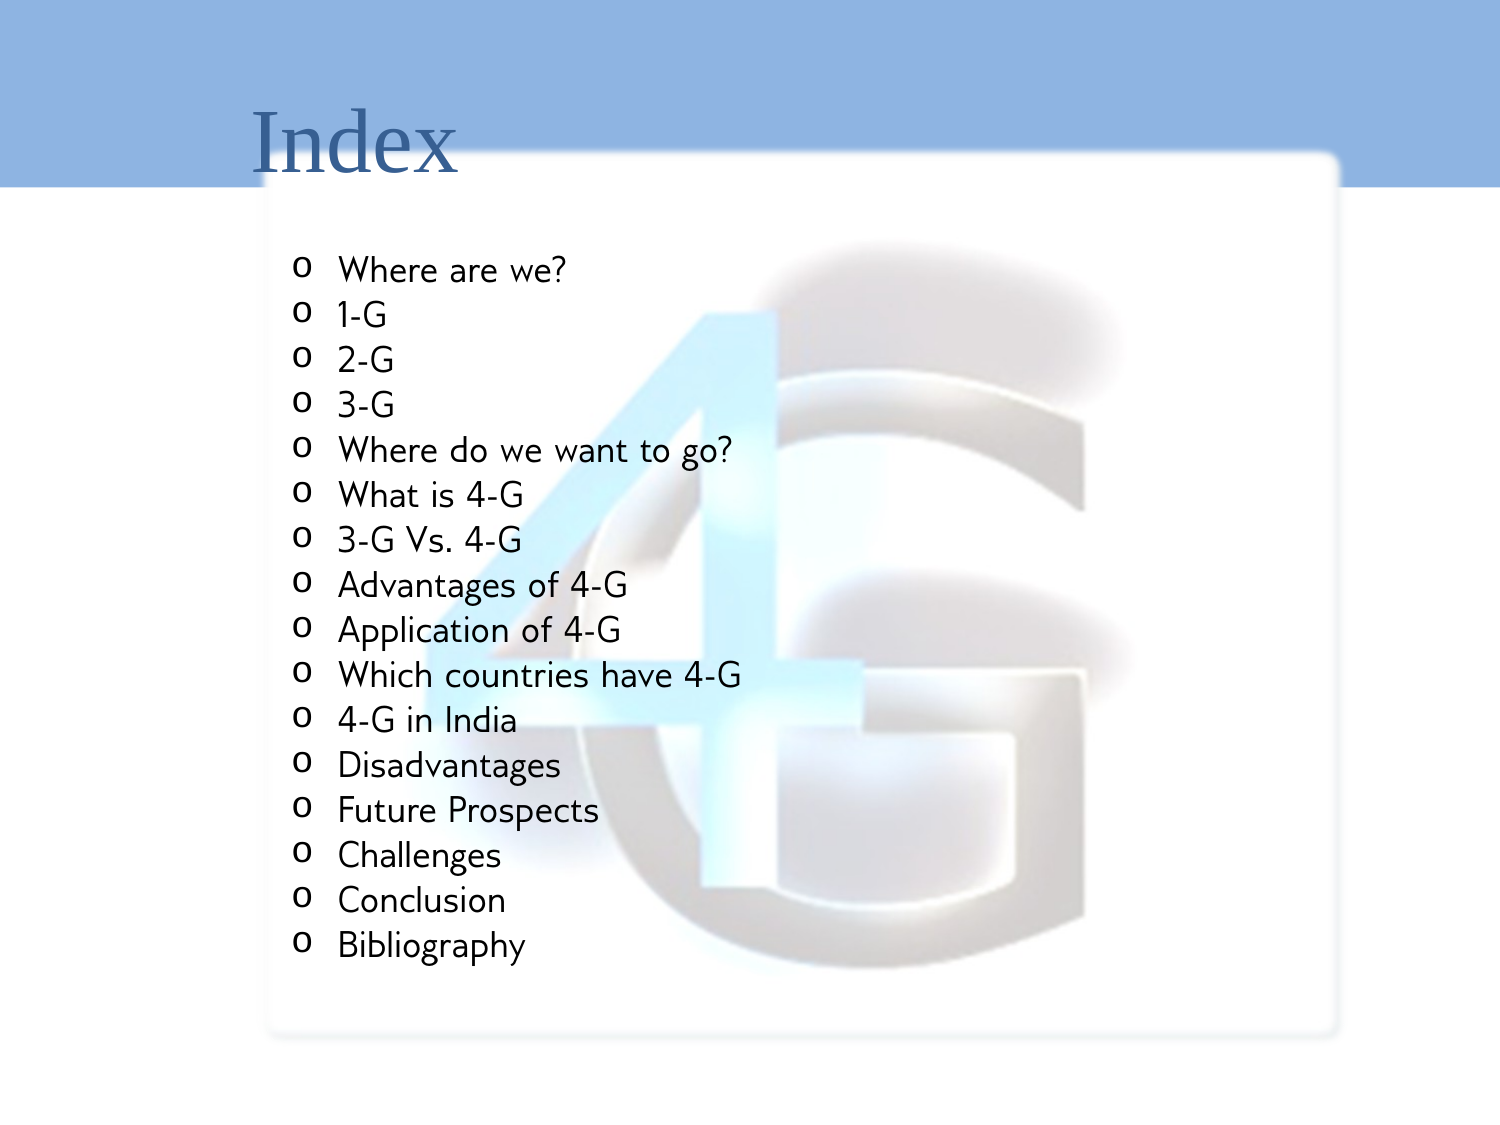

# Index

Where are we?
1-G
2-G
3-G
Where do we want to go?
What is 4-G
3-G Vs. 4-G
Advantages of 4-G
Application of 4-G
Which countries have 4-G
4-G in India
Disadvantages
Future Prospects
Challenges
Conclusion
Bibliography